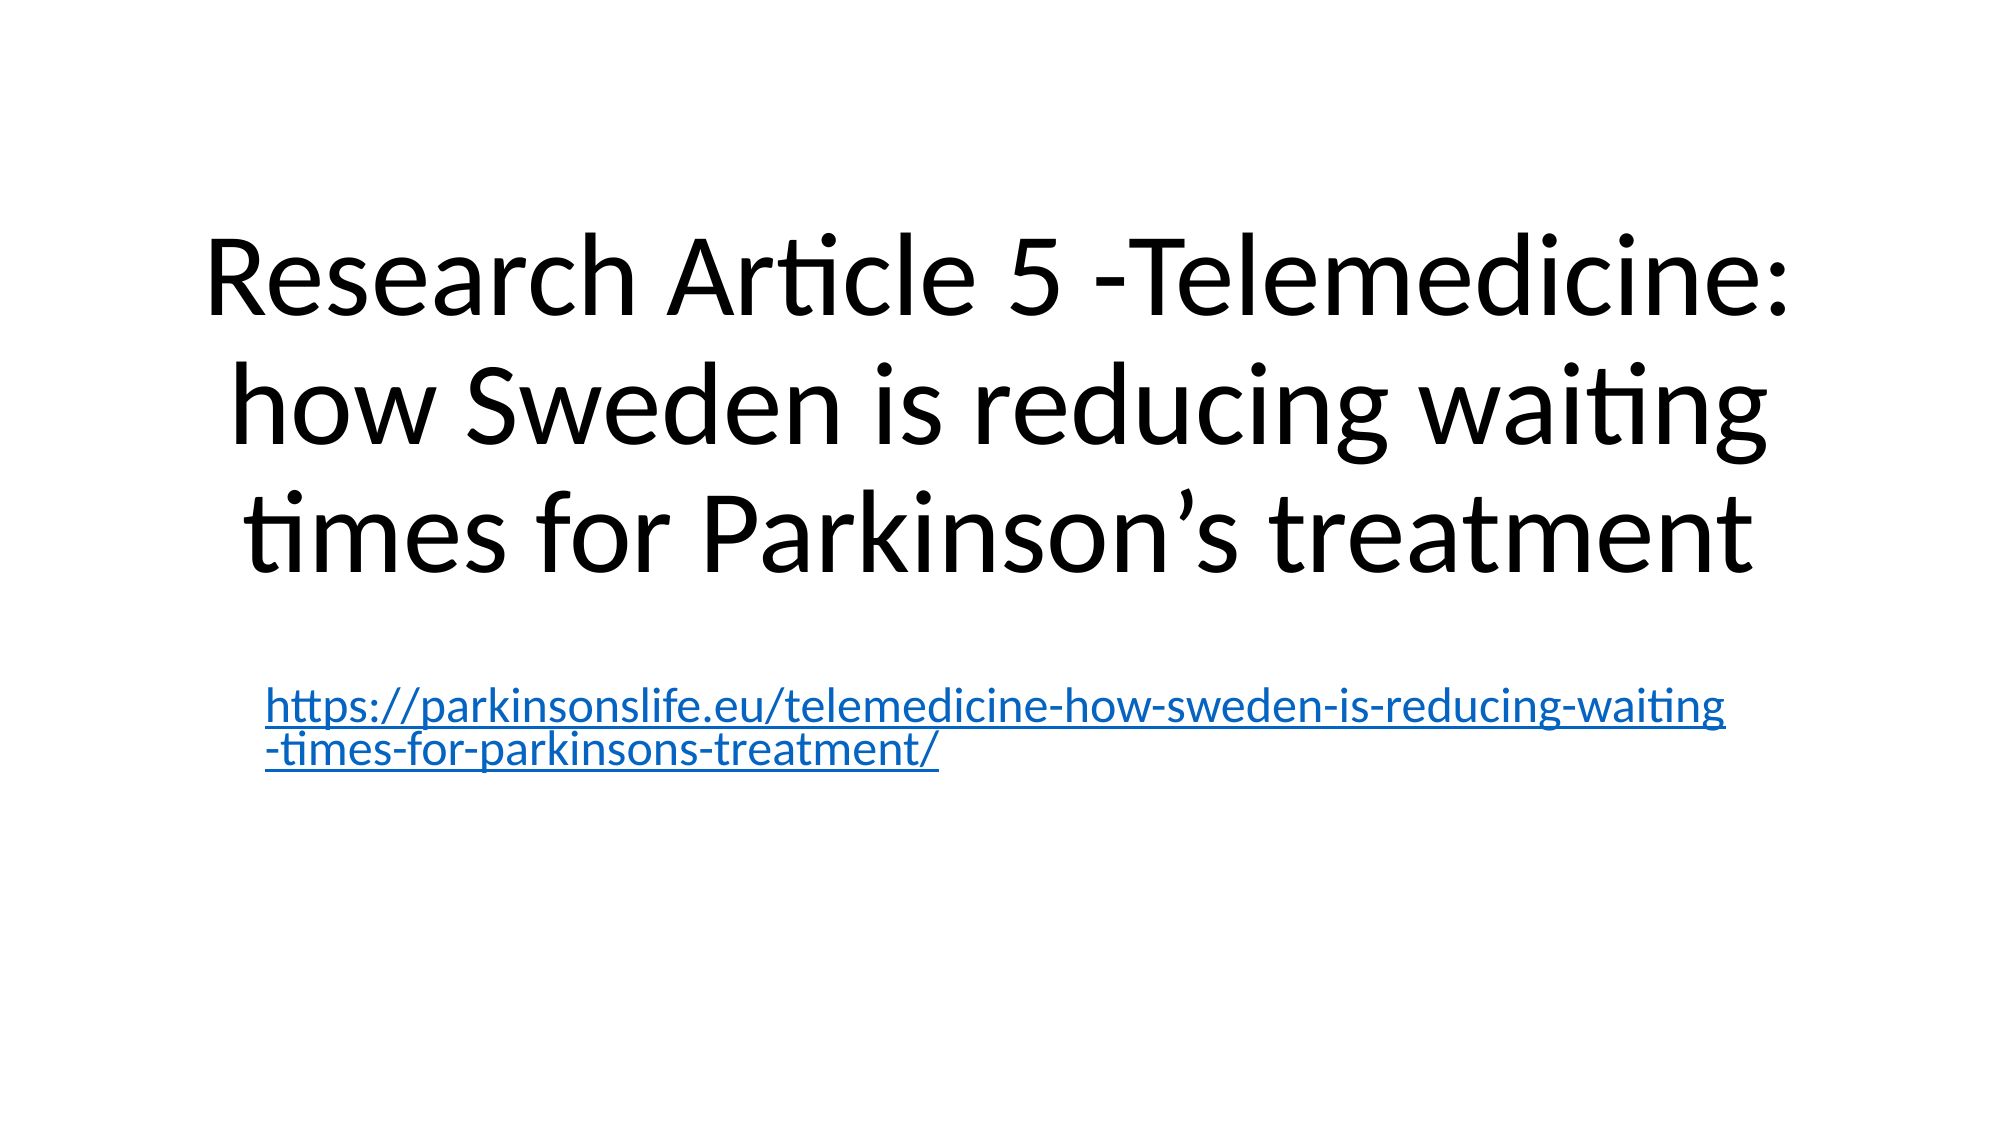

# Research Article 5 -Telemedicine: how Sweden is reducing waiting times for Parkinson’s treatment

https://parkinsonslife.eu/telemedicine-how-sweden-is-reducing-waiting-times-for-parkinsons-treatment/